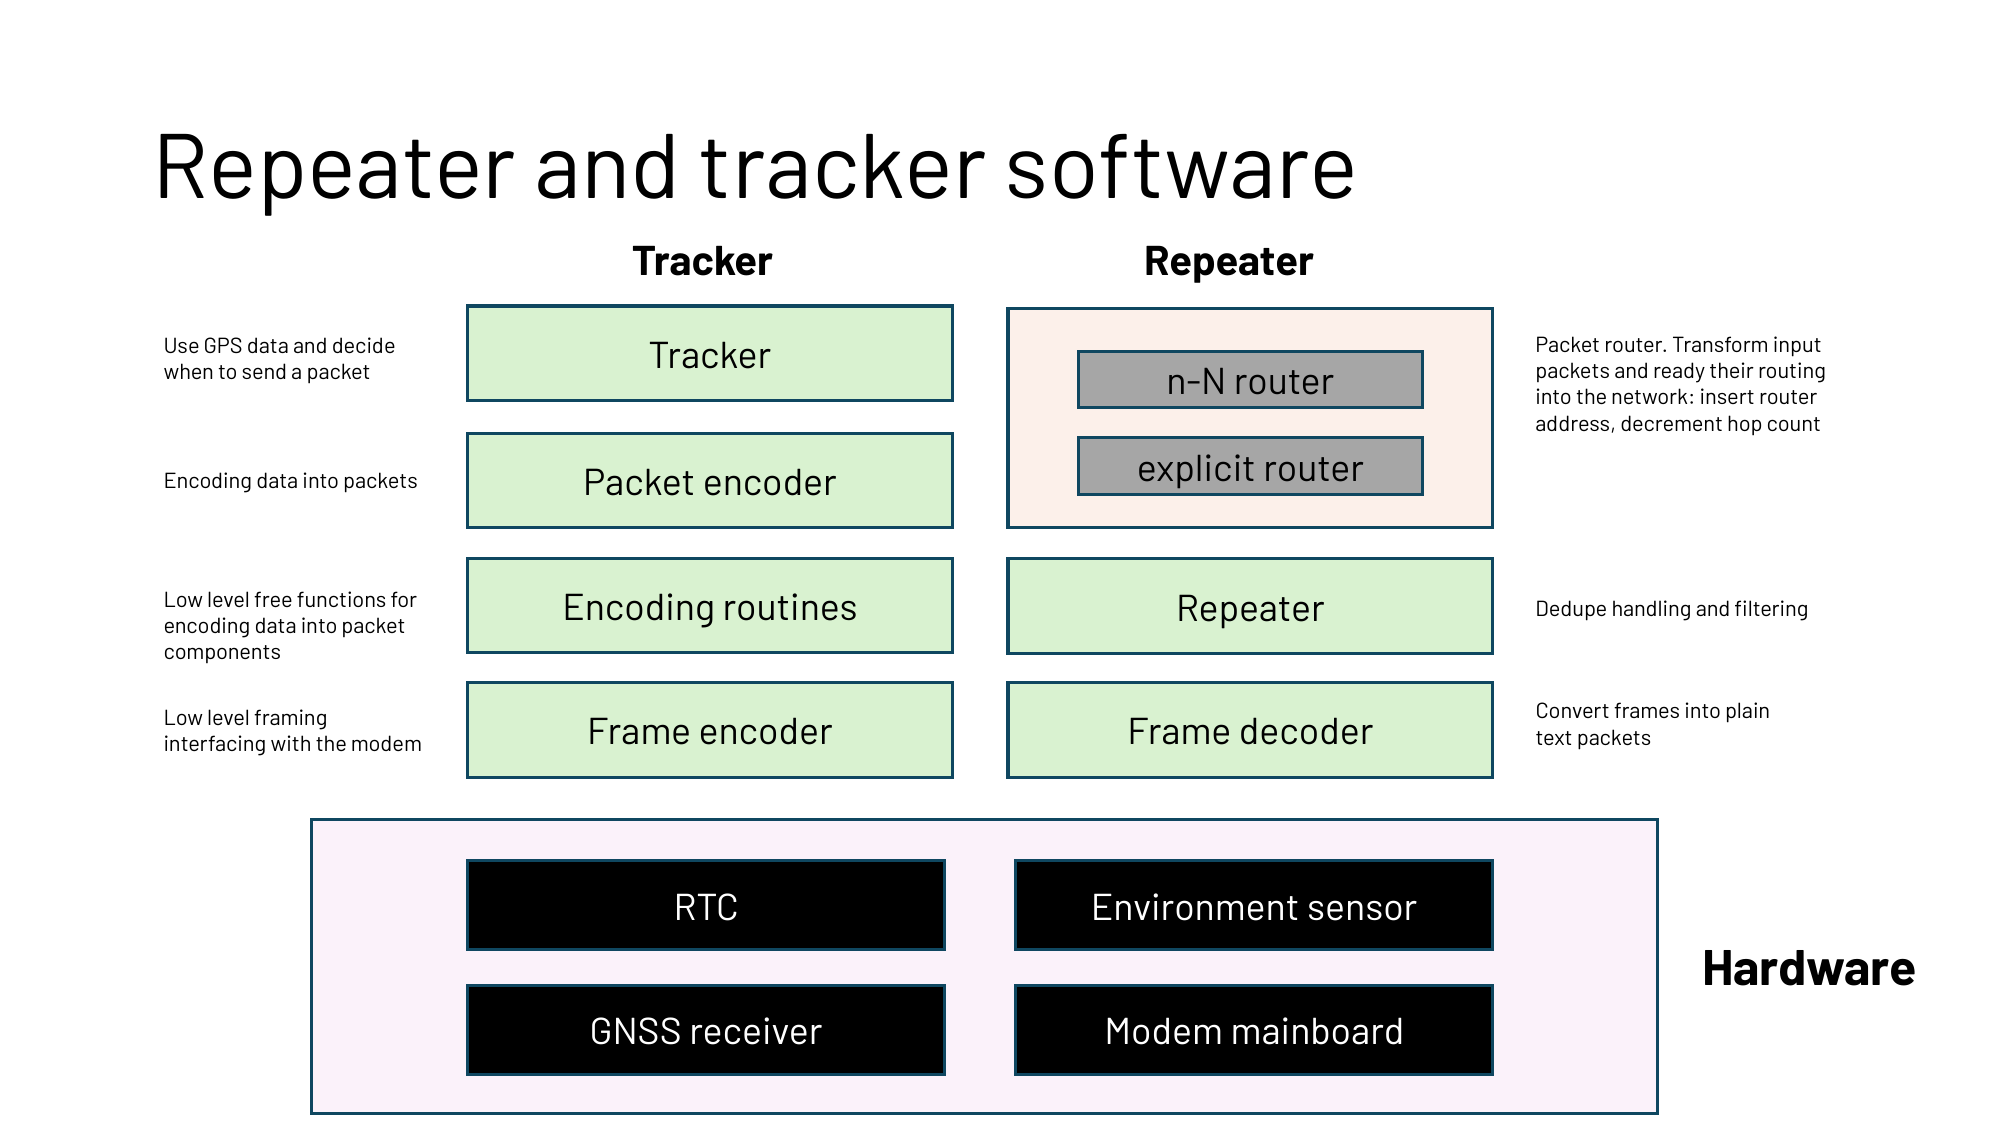

# Repeater and tracker software
Repeater
Tracker
Tracker

n-N router
explicit router
Packet router. Transform input packets and ready their routing into the network: insert router address, decrement hop count
Use GPS data and decide when to send a packet
Packet encoder
Encoding data into packets
Encoding routines
Repeater
Low level free functions for
encoding data into packet components
Dedupe handling and filtering
Frame decoder
Frame encoder
Convert frames into plain text packets
Low level framing interfacing with the modem

RTC
Environment sensor
Hardware
GNSS receiver
Modem mainboard